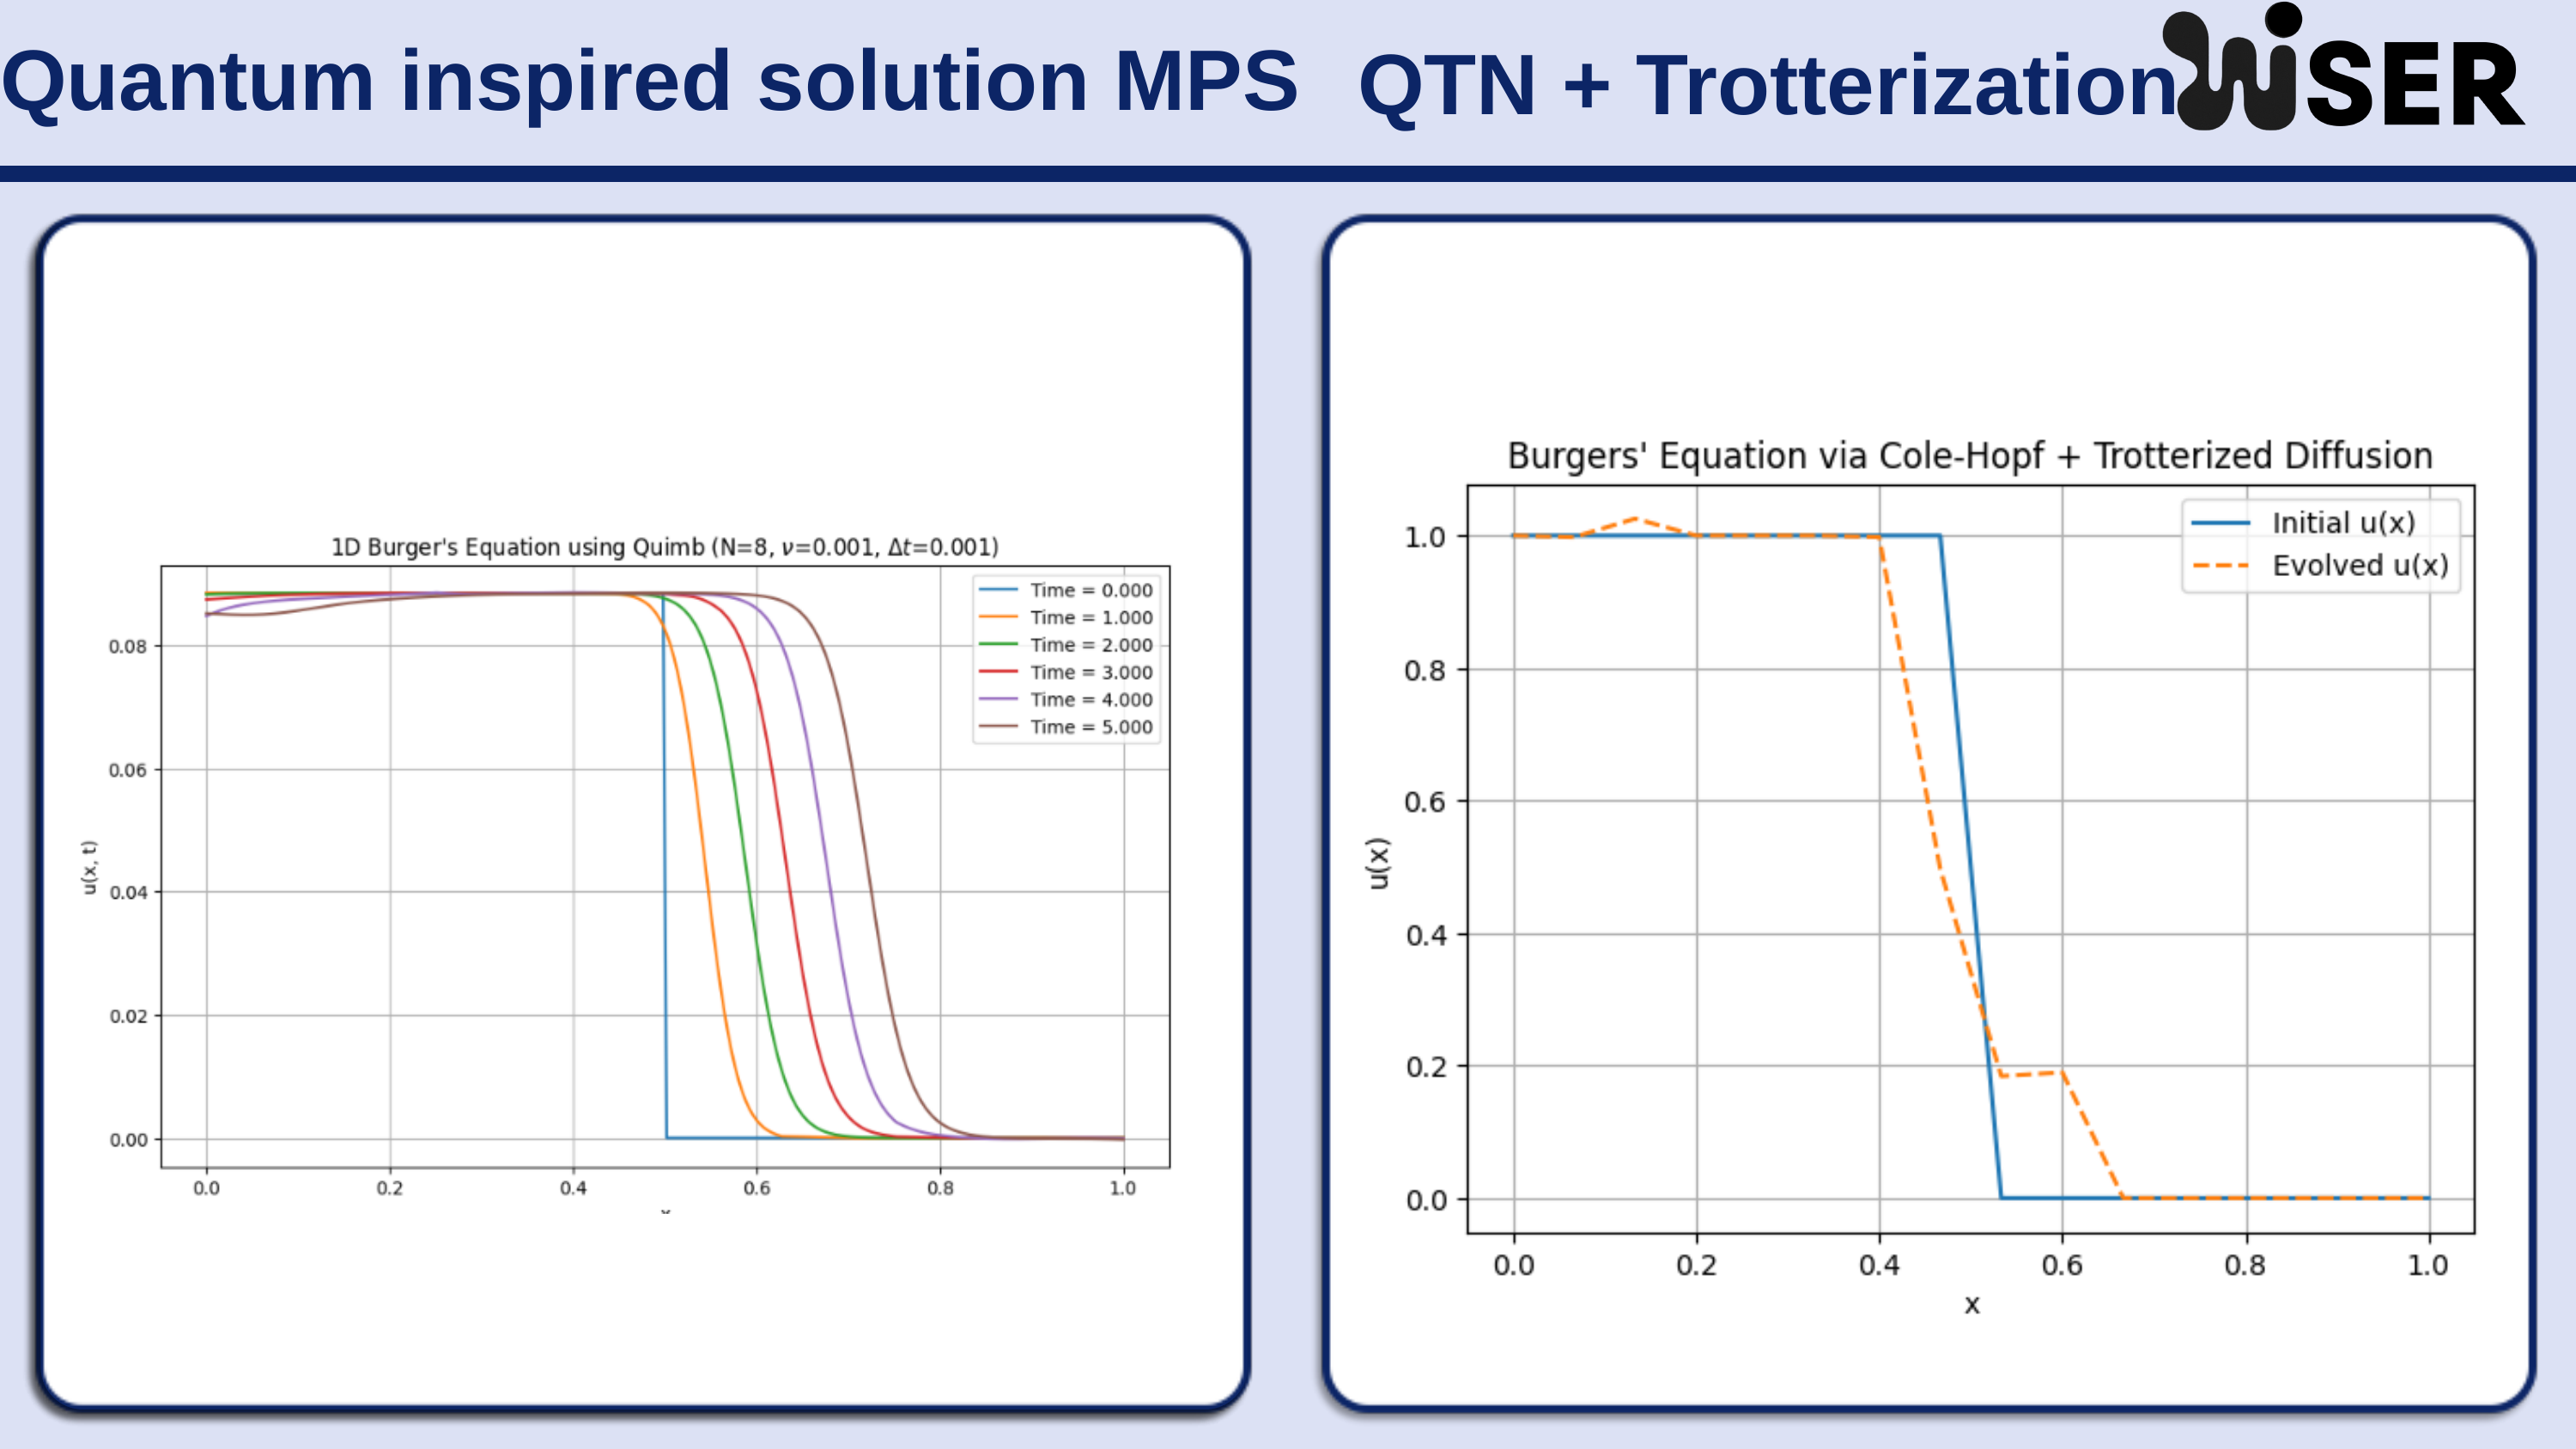

Quantum inspired solution MPS

QTN + Trotterization